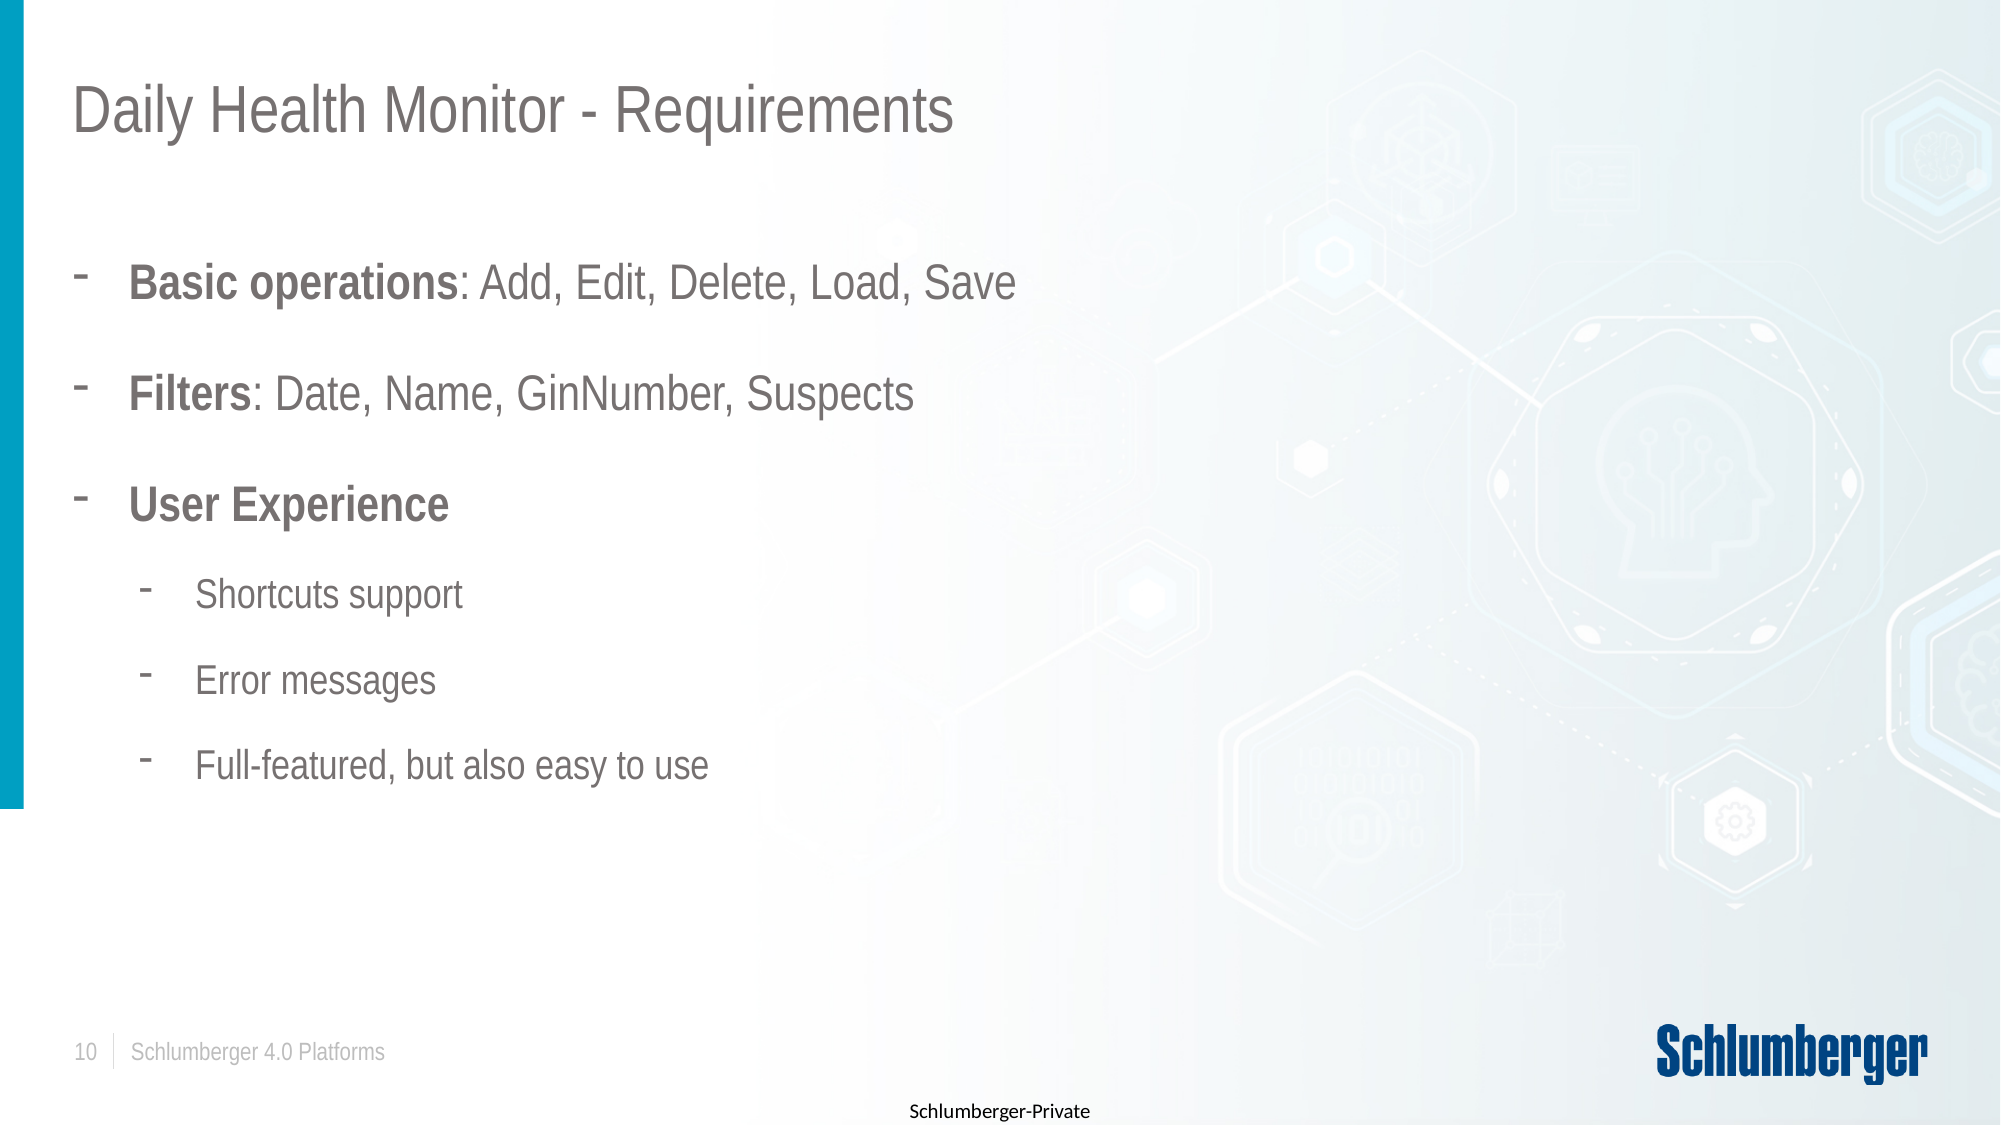

# Daily Health Monitor - Requirements
Basic operations: Add, Edit, Delete, Load, Save
Filters: Date, Name, GinNumber, Suspects
User Experience
Shortcuts support
Error messages
Full-featured, but also easy to use
10